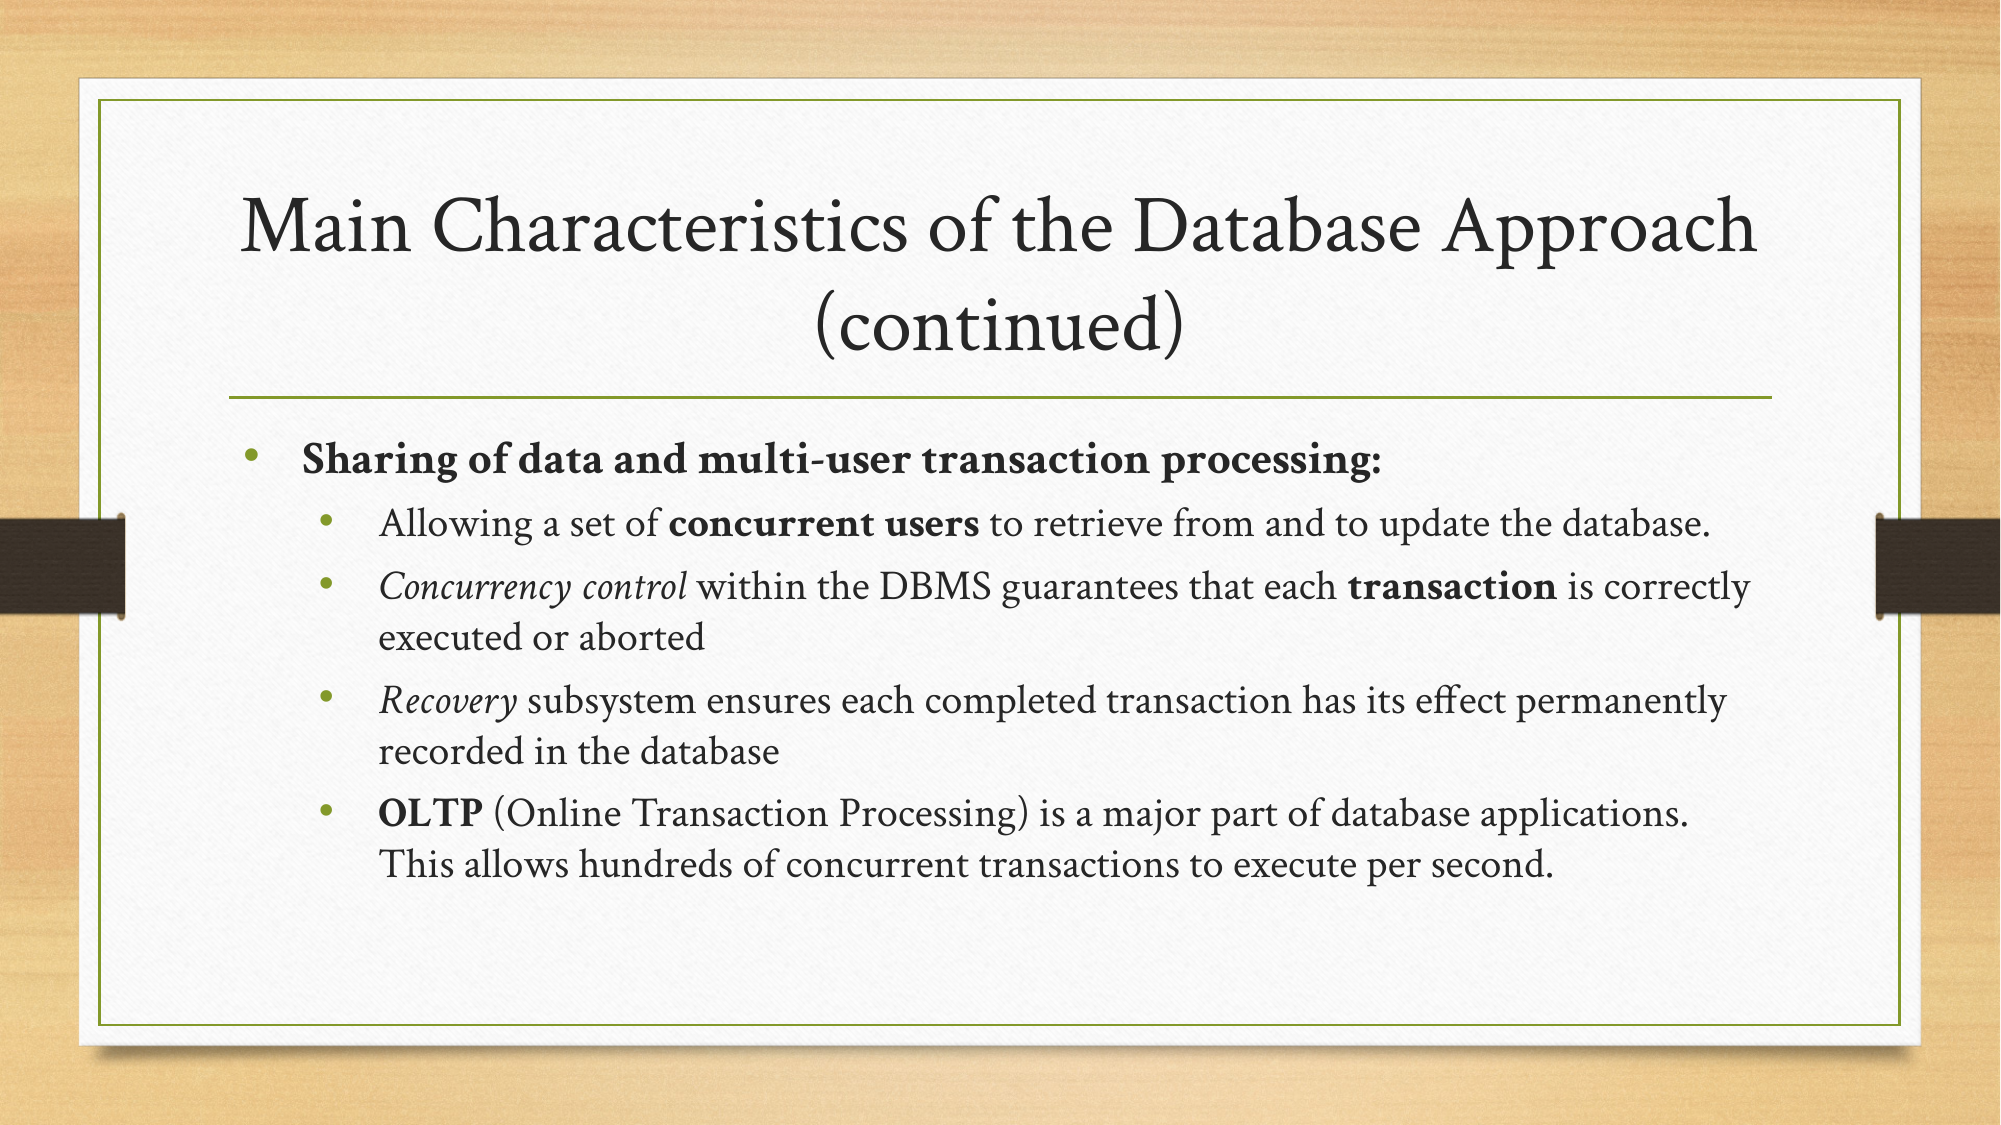

# Main Characteristics of the Database Approach (continued)
Sharing of data and multi-user transaction processing:
Allowing a set of concurrent users to retrieve from and to update the database.
Concurrency control within the DBMS guarantees that each transaction is correctly executed or aborted
Recovery subsystem ensures each completed transaction has its effect permanently recorded in the database
OLTP (Online Transaction Processing) is a major part of database applications. This allows hundreds of concurrent transactions to execute per second.